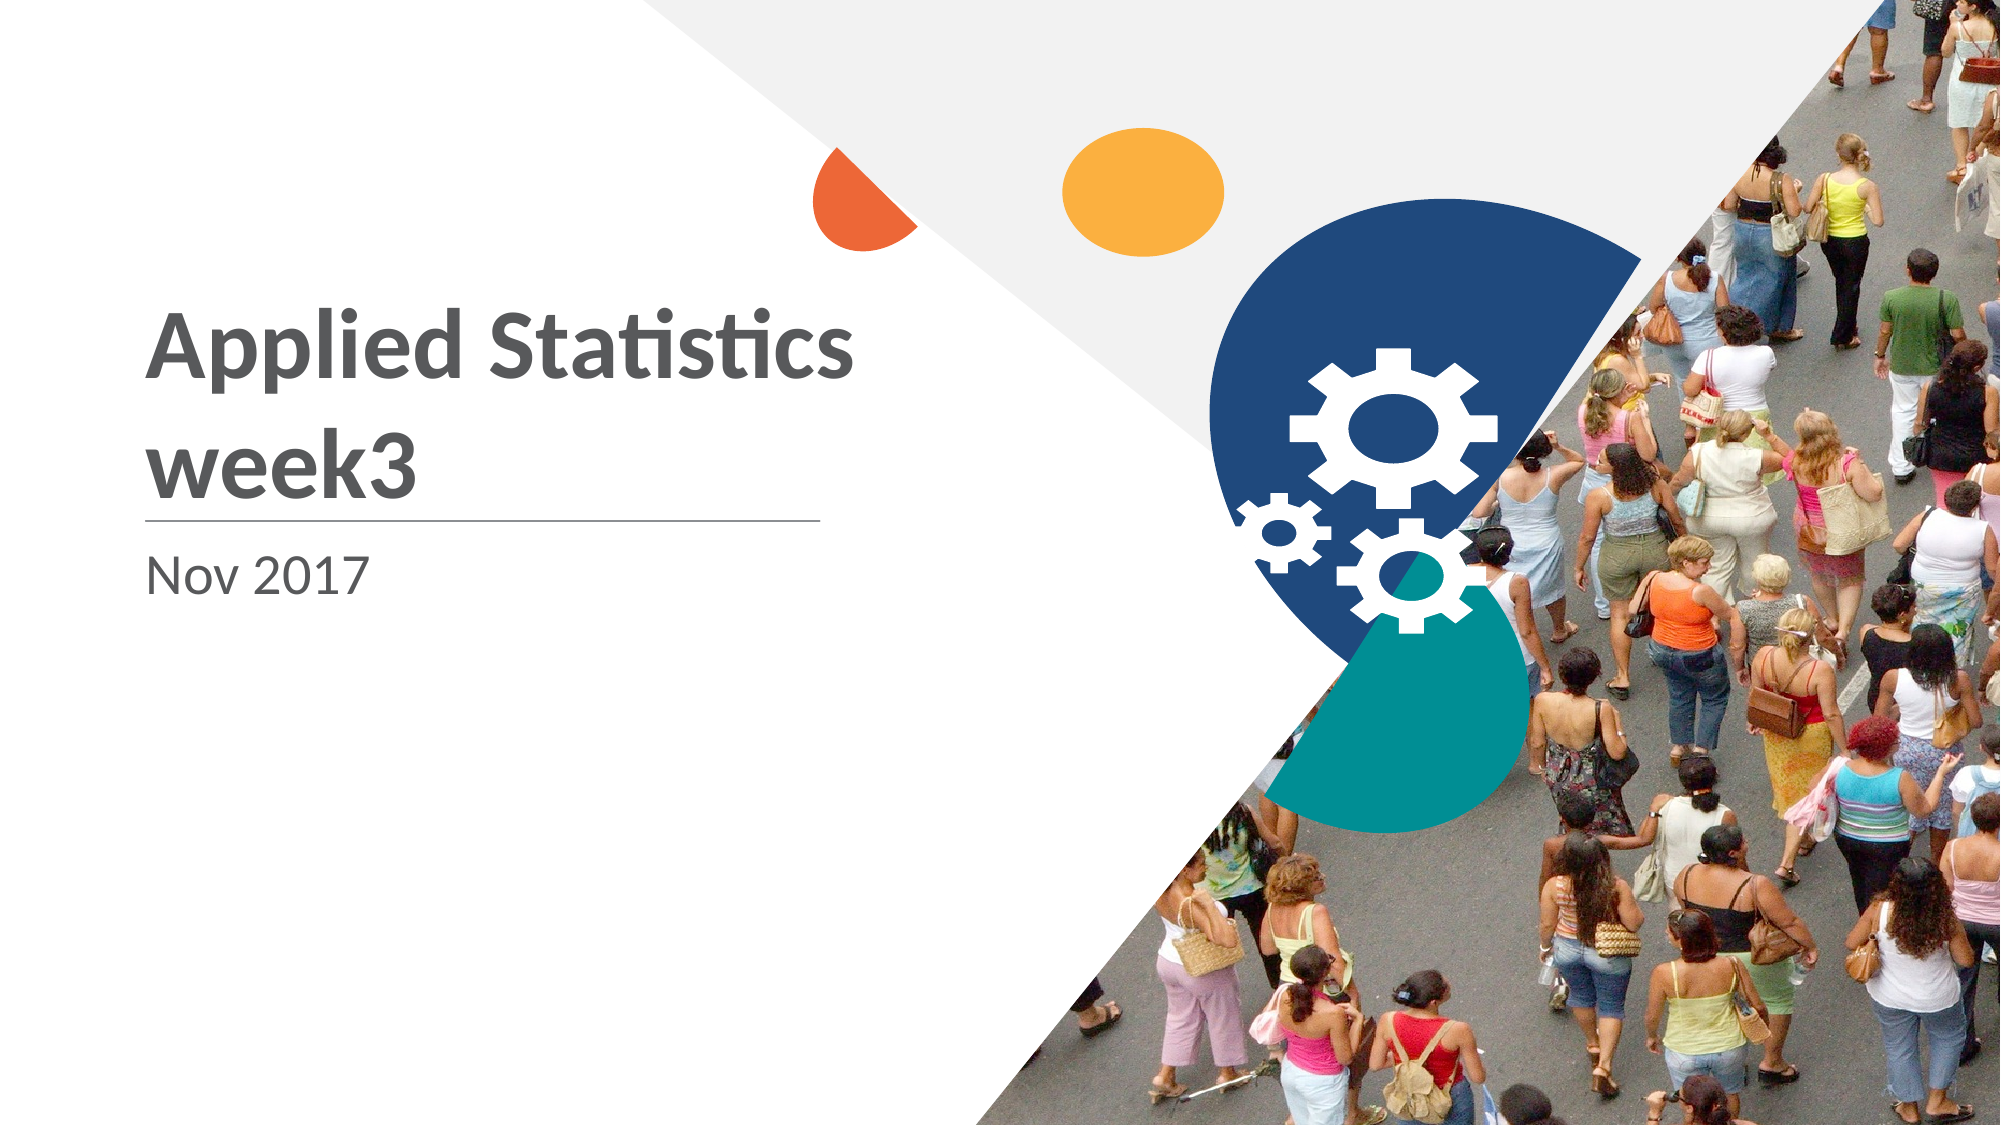

Applied Statistics
week3
Nov 2017
All client case studies included in
this training are for internal use only